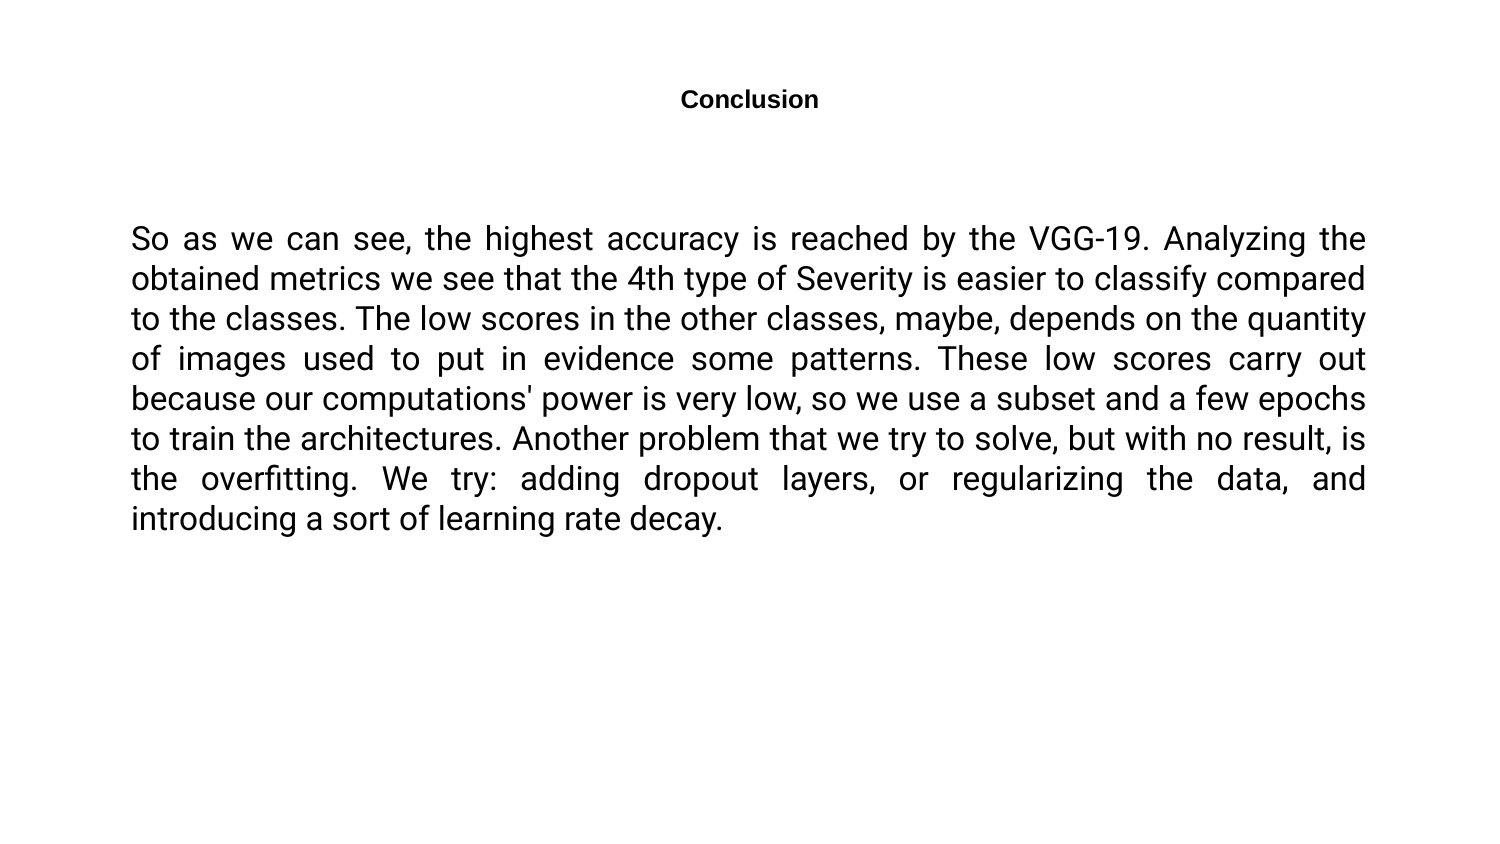

# Conclusion
So as we can see, the highest accuracy is reached by the VGG-19. Analyzing the obtained metrics we see that the 4th type of Severity is easier to classify compared to the classes. The low scores in the other classes, maybe, depends on the quantity of images used to put in evidence some patterns. These low scores carry out because our computations' power is very low, so we use a subset and a few epochs to train the architectures. Another problem that we try to solve, but with no result, is the overfitting. We try: adding dropout layers, or regularizing the data, and introducing a sort of learning rate decay.